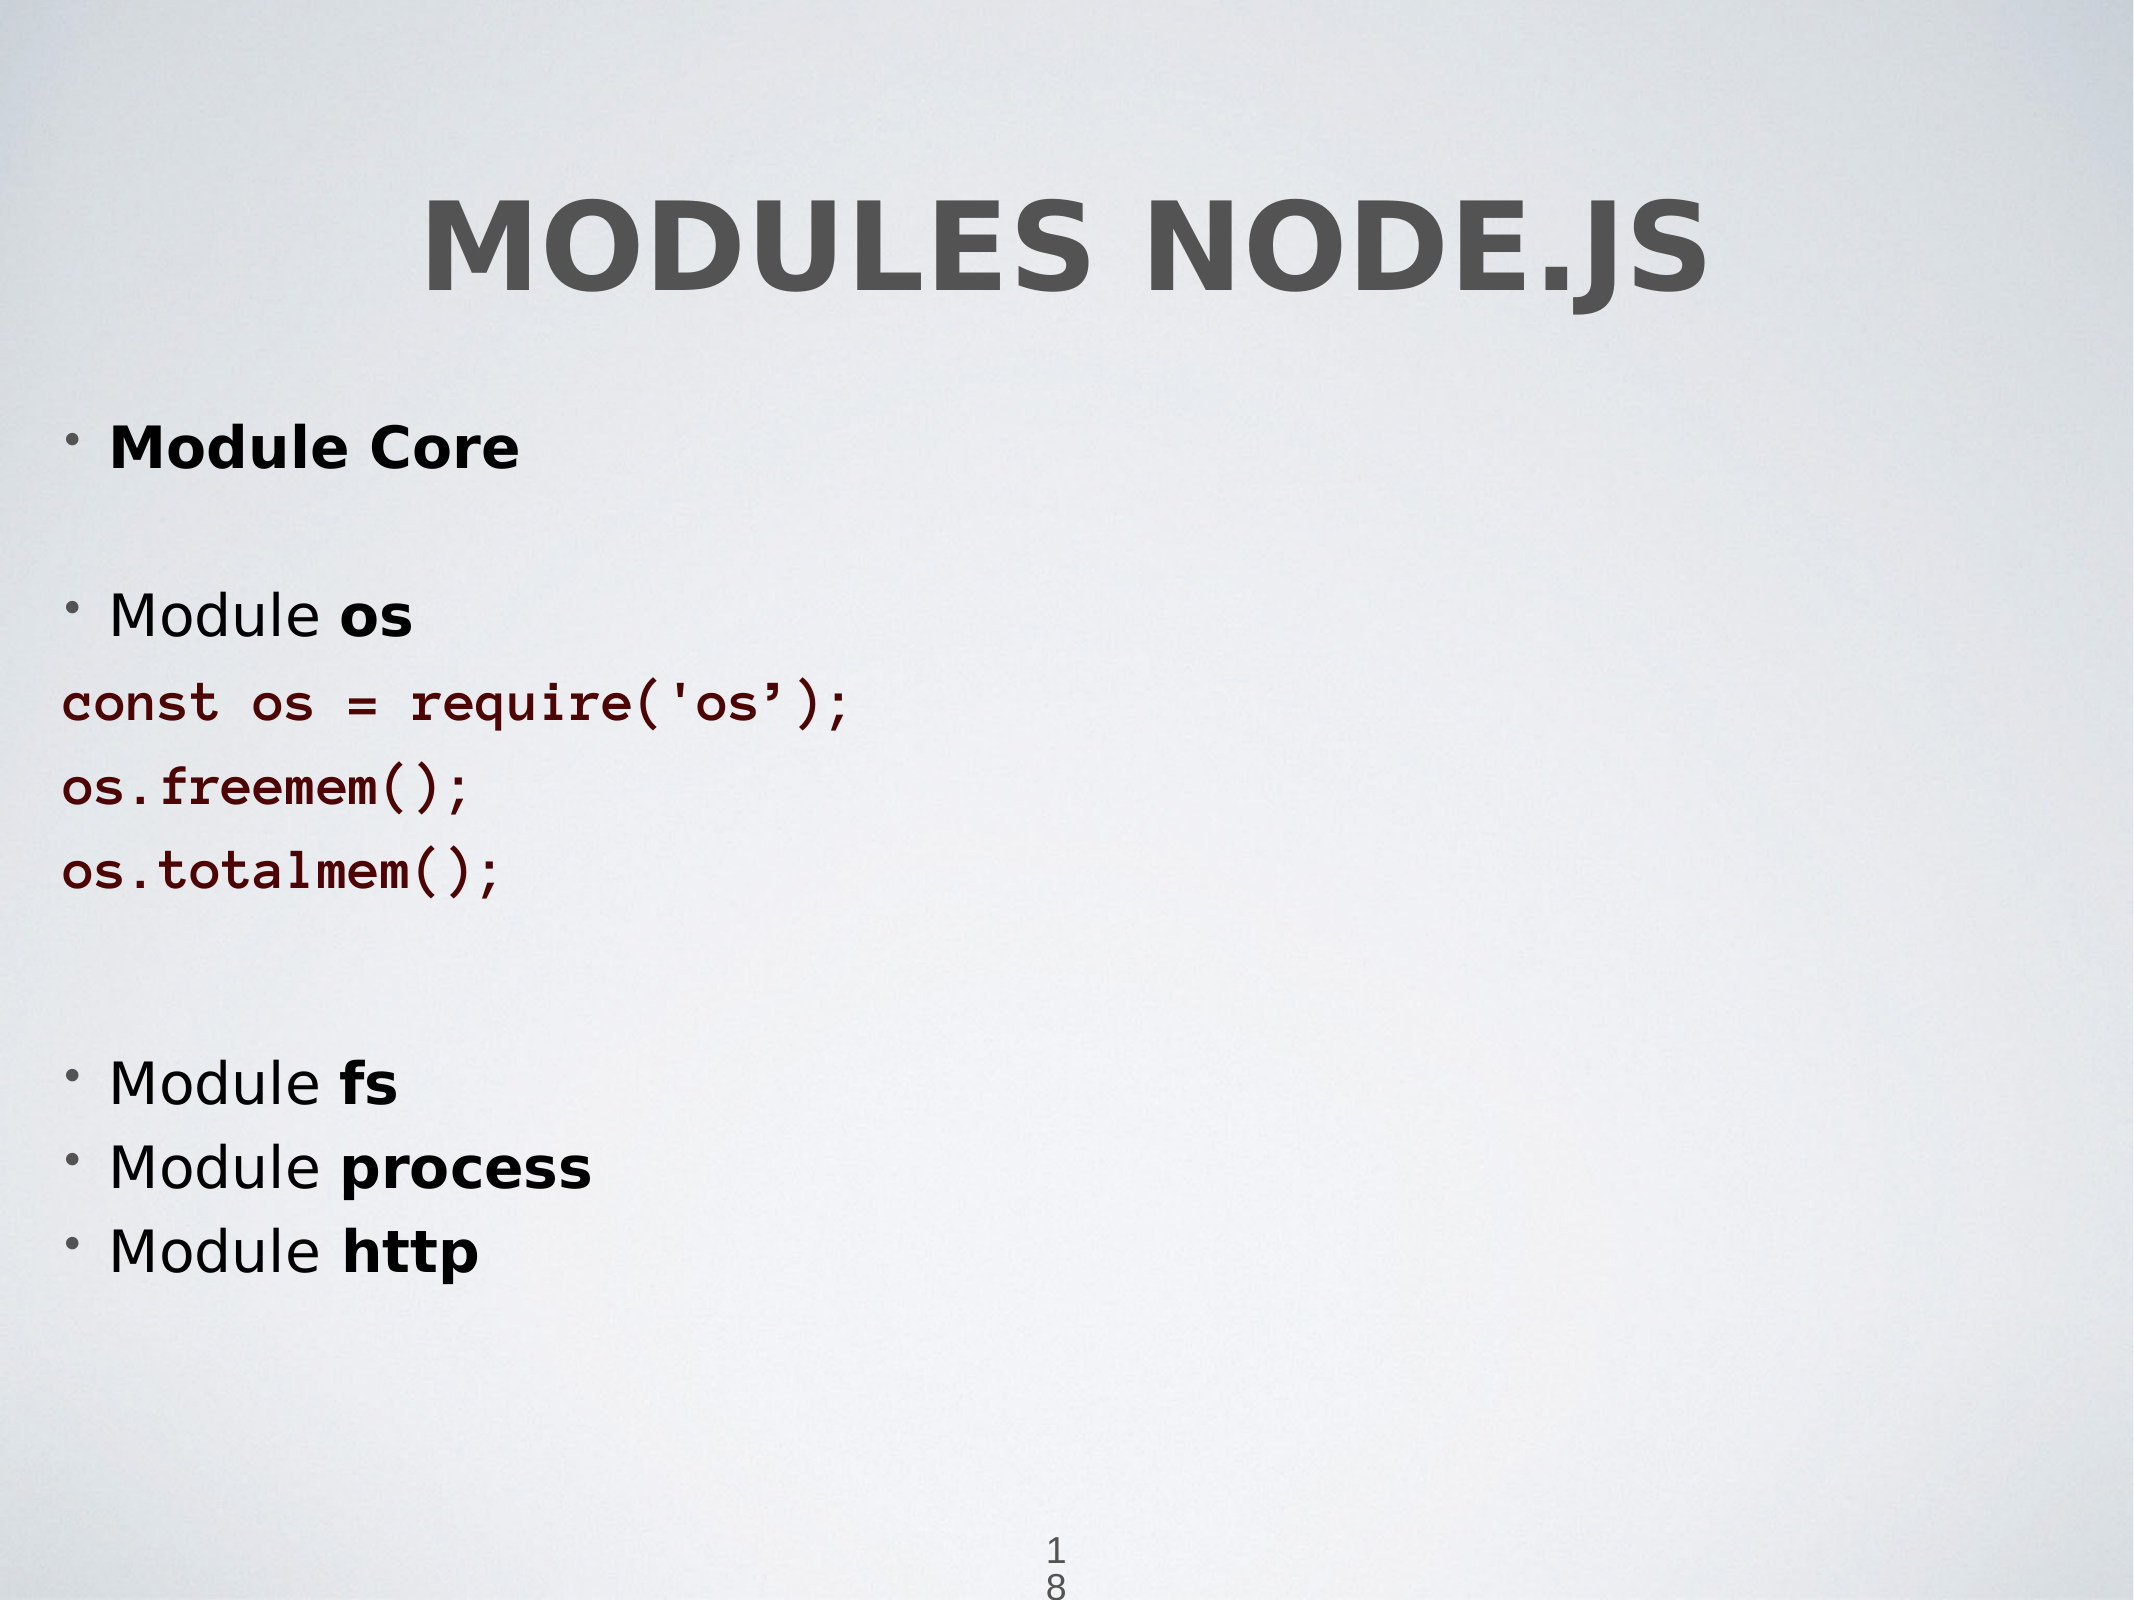

# MODULES NODE.JS

Module Core

Module os
const os = require('os’);
os.freemem();
os.totalmem();

Module fs
Module process
Module http
18